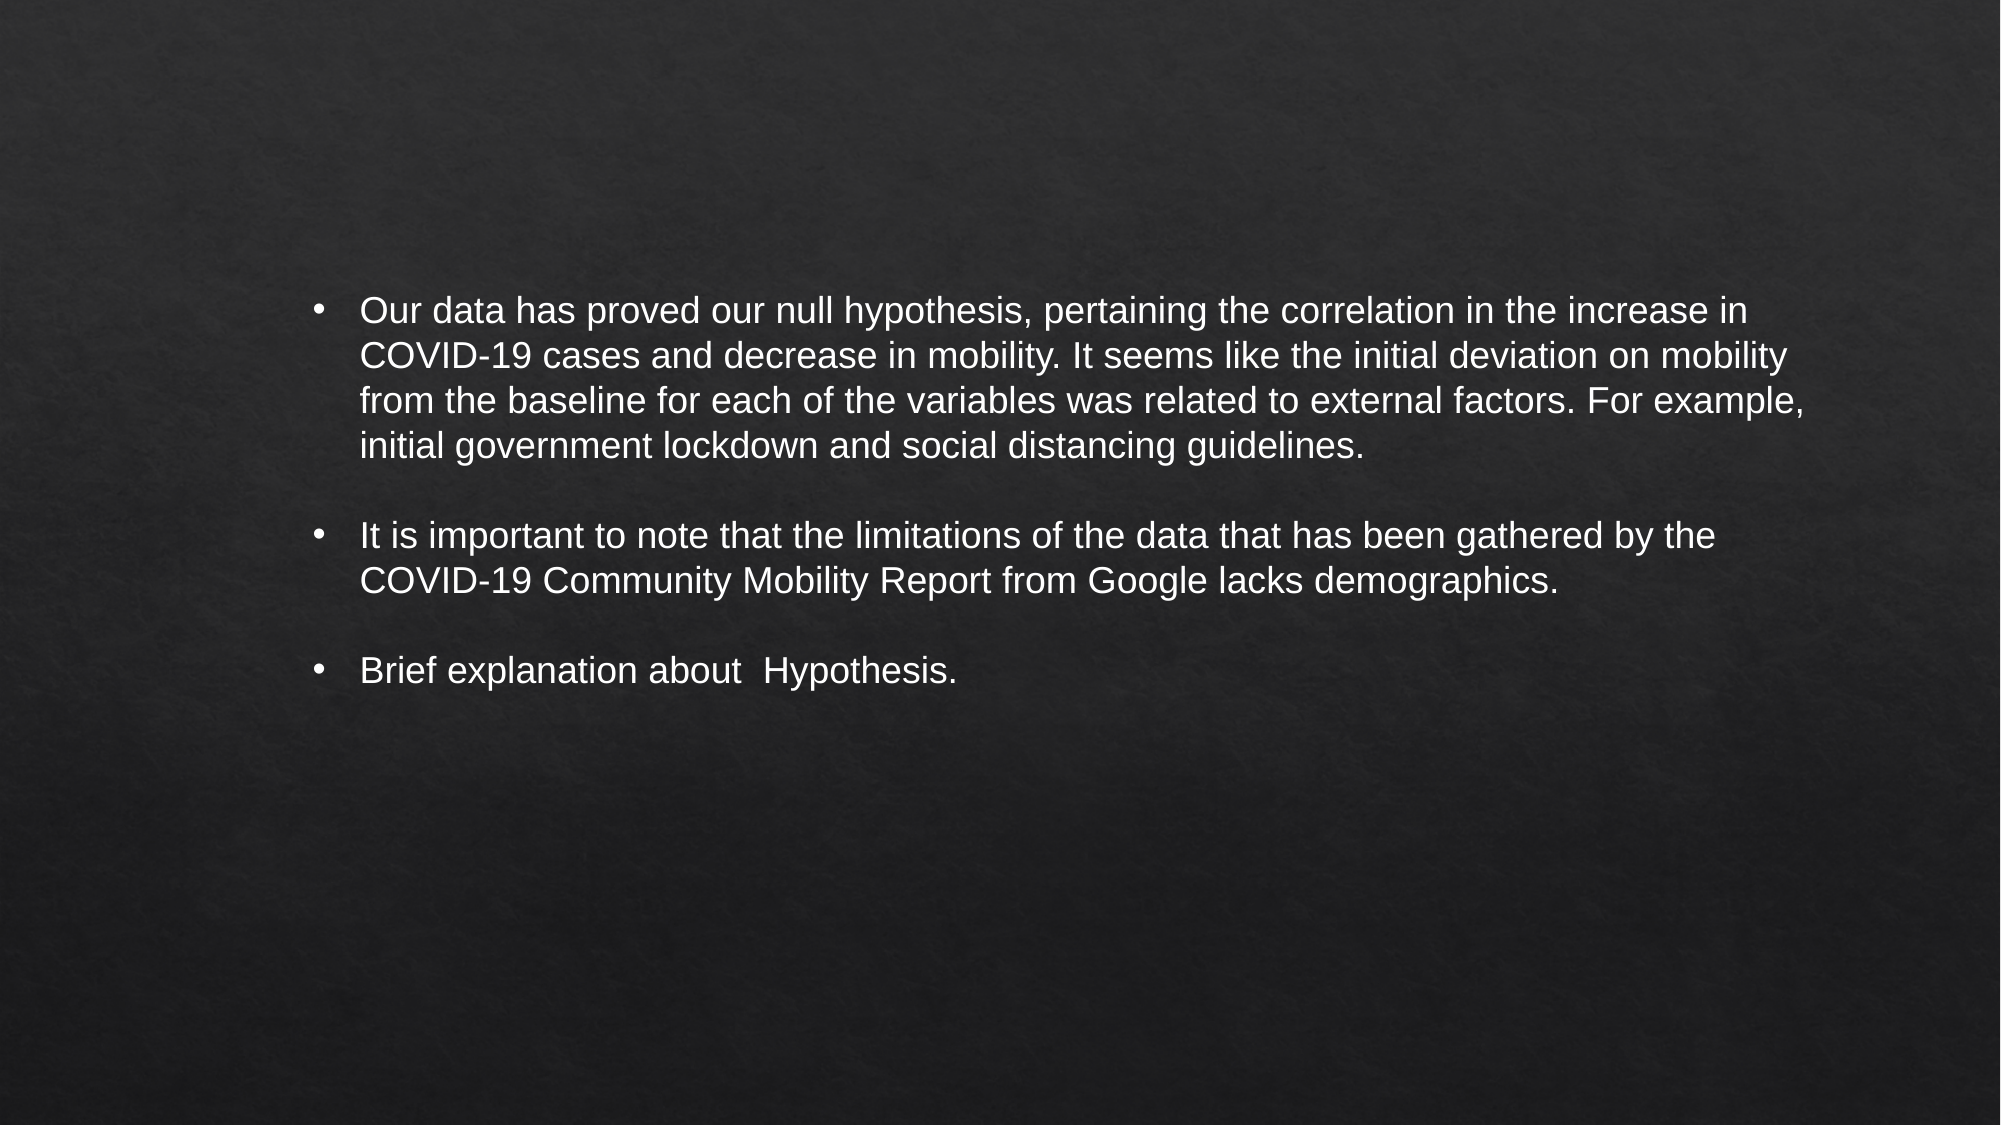

Our data has proved our null hypothesis, pertaining the correlation in the increase in COVID-19 cases and decrease in mobility. It seems like the initial deviation on mobility from the baseline for each of the variables was related to external factors. For example, initial government lockdown and social distancing guidelines.

It is important to note that the limitations of the data that has been gathered by the COVID-19 Community Mobility Report from Google lacks demographics.

Brief explanation about  Hypothesis.